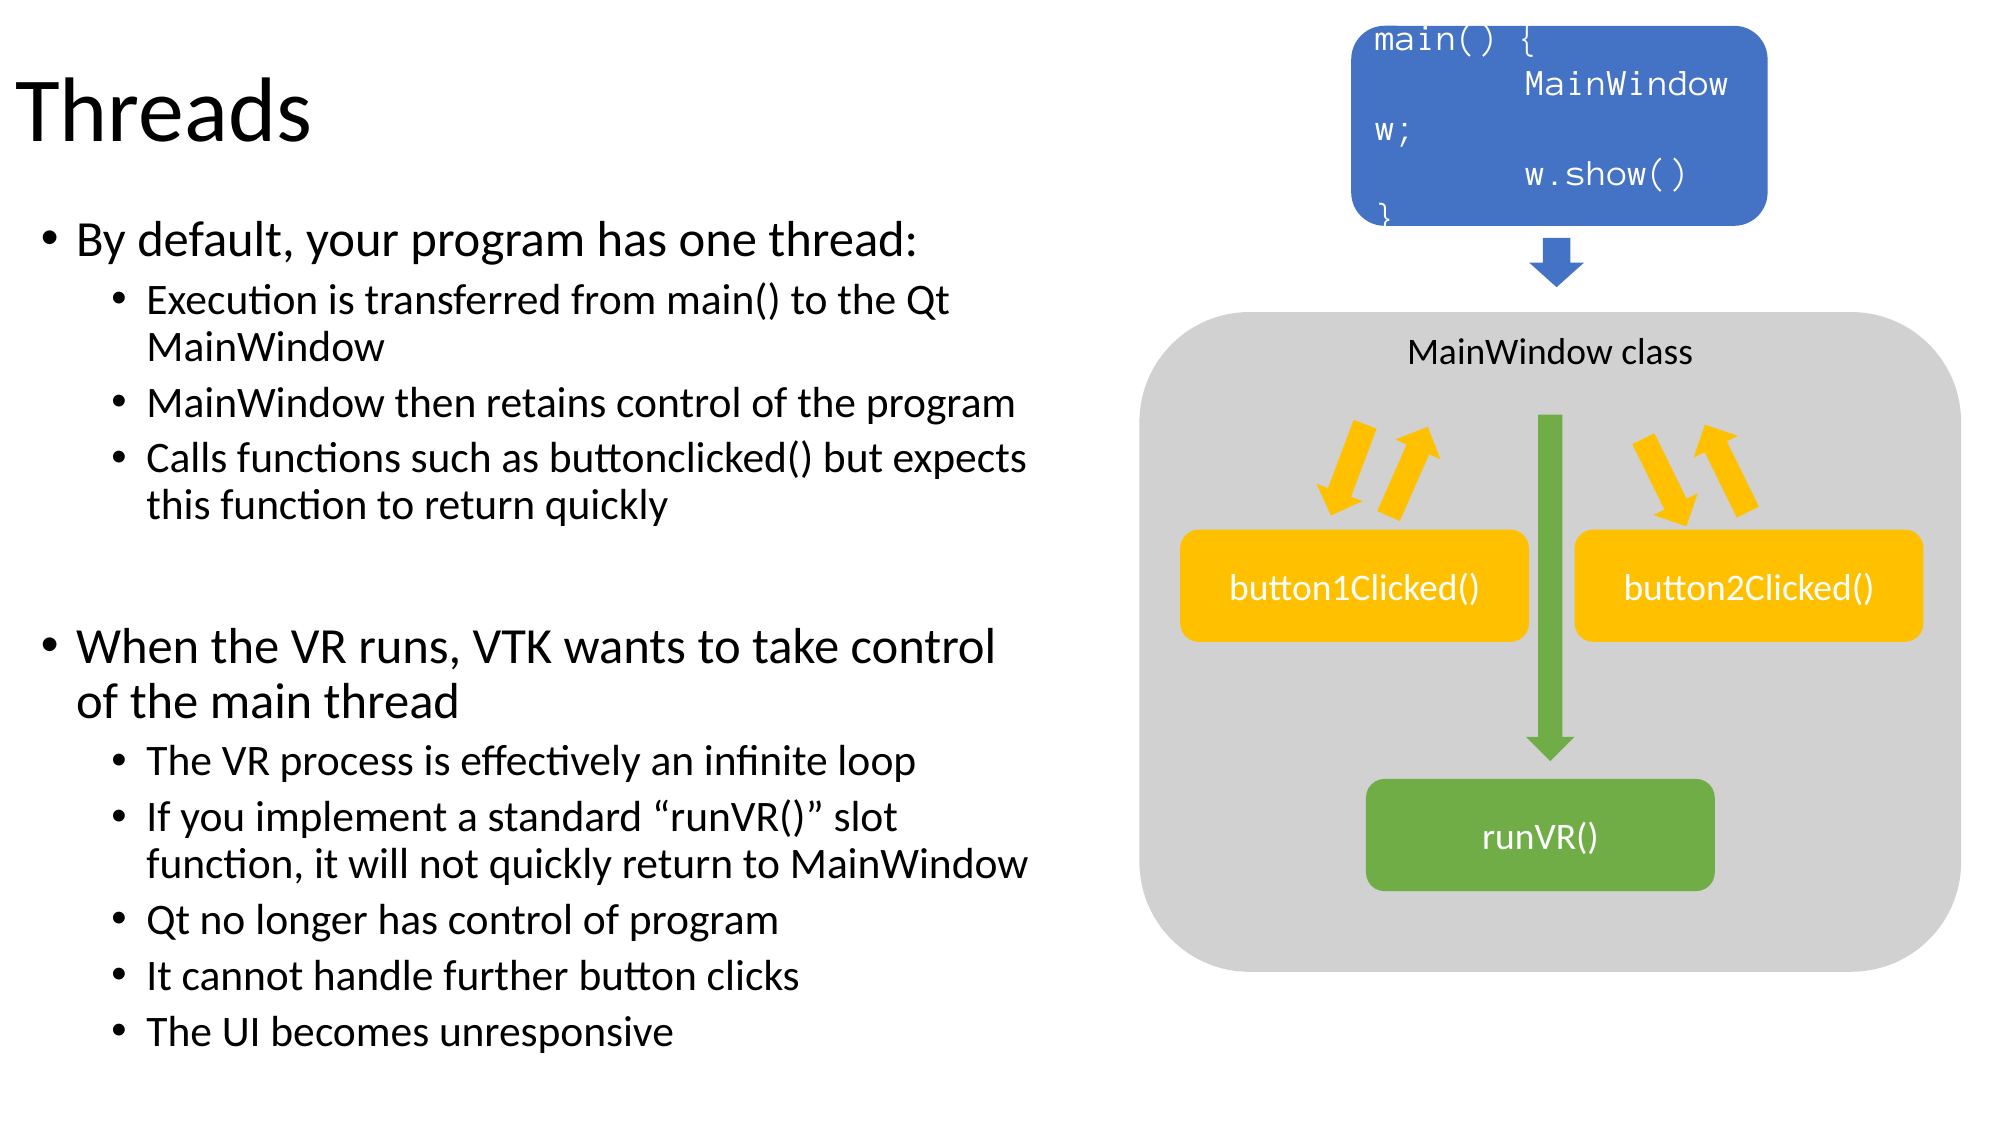

# Threads
main() {
	MainWindow w;
	w.show()
}
By default, your program has one thread:
Execution is transferred from main() to the Qt MainWindow
MainWindow then retains control of the program
Calls functions such as buttonclicked() but expects this function to return quickly

When the VR runs, VTK wants to take control of the main thread
The VR process is effectively an infinite loop
If you implement a standard “runVR()” slot function, it will not quickly return to MainWindow
Qt no longer has control of program
It cannot handle further button clicks
The UI becomes unresponsive

MainWindow class

button1Clicked()
button2Clicked()
runVR()